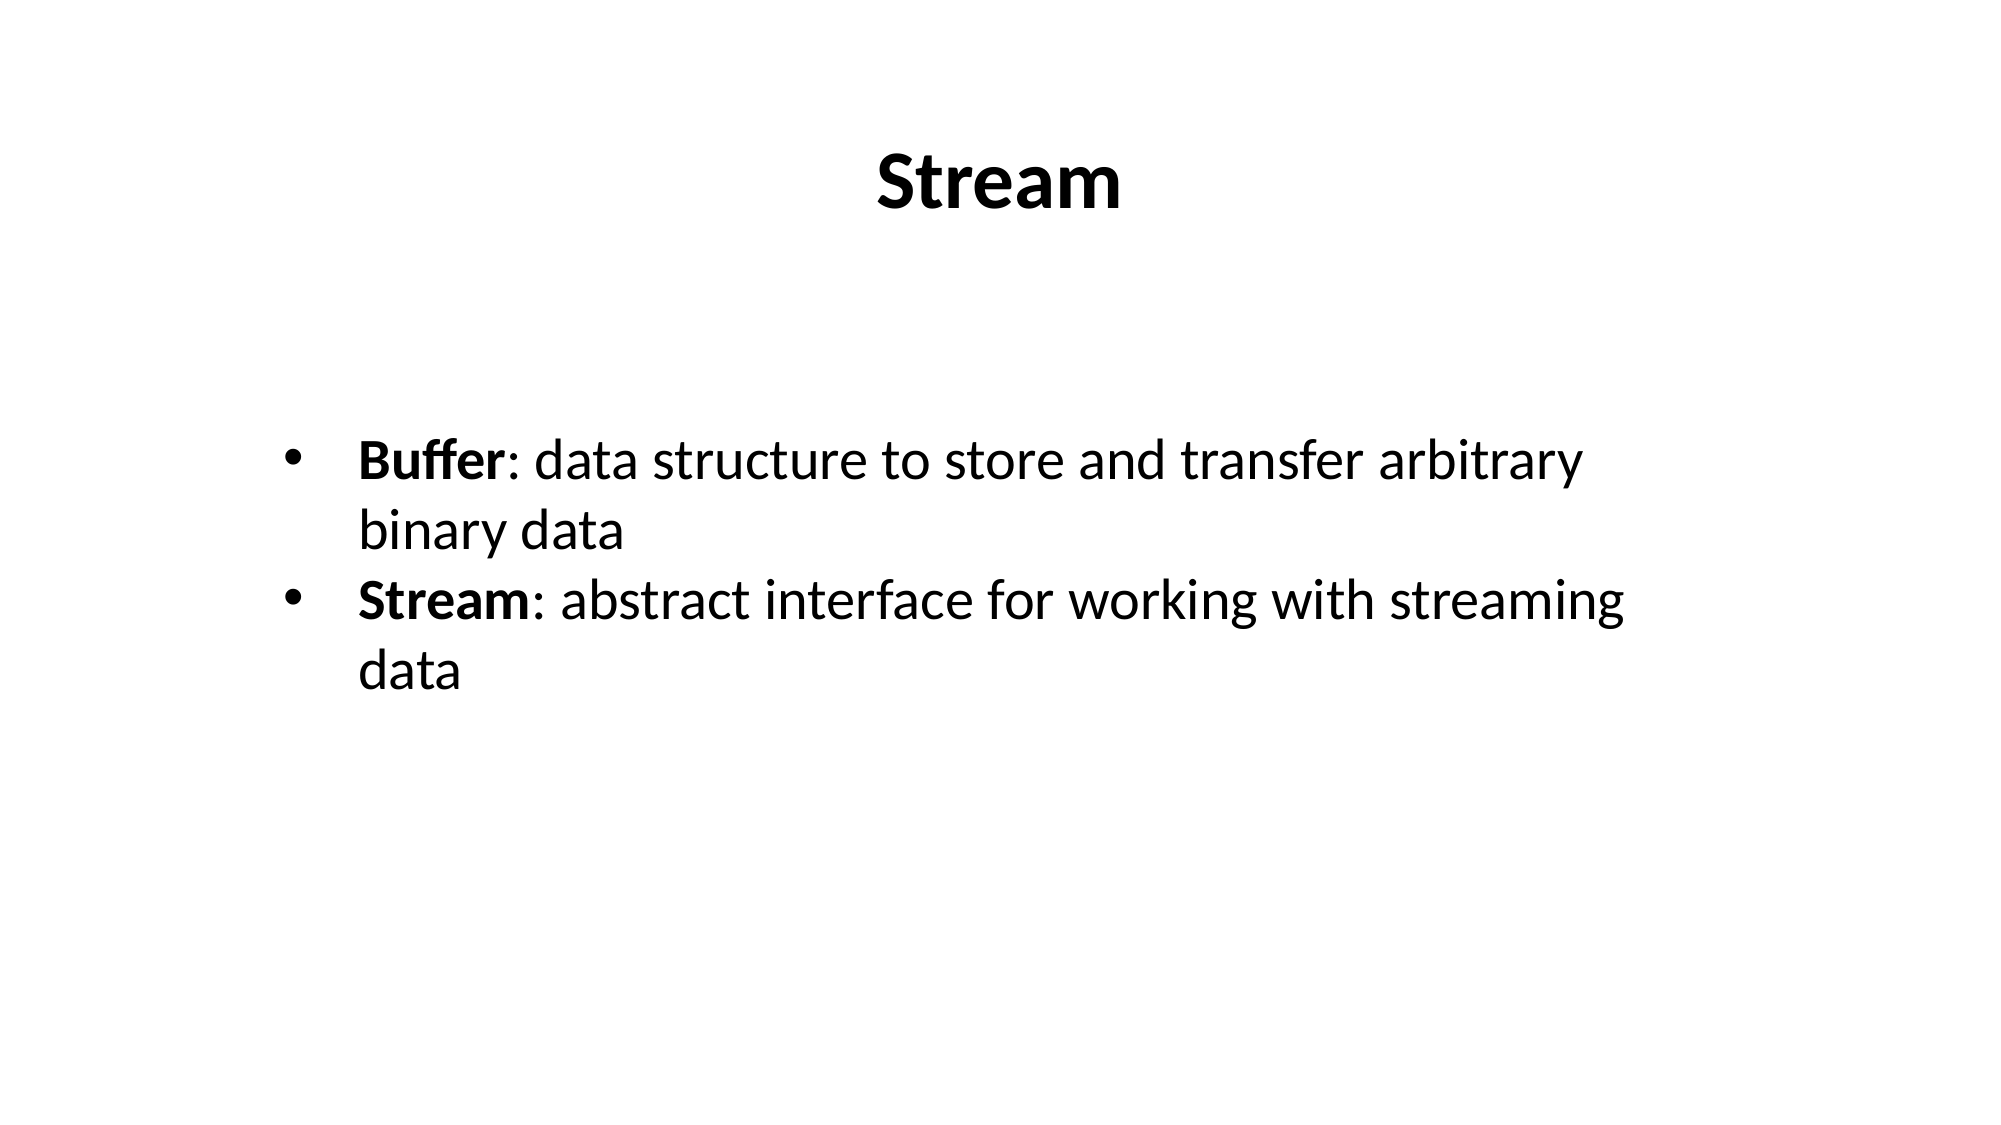

Stream
Buffer: data structure to store and transfer arbitrary binary data
Stream: abstract interface for working with streaming data